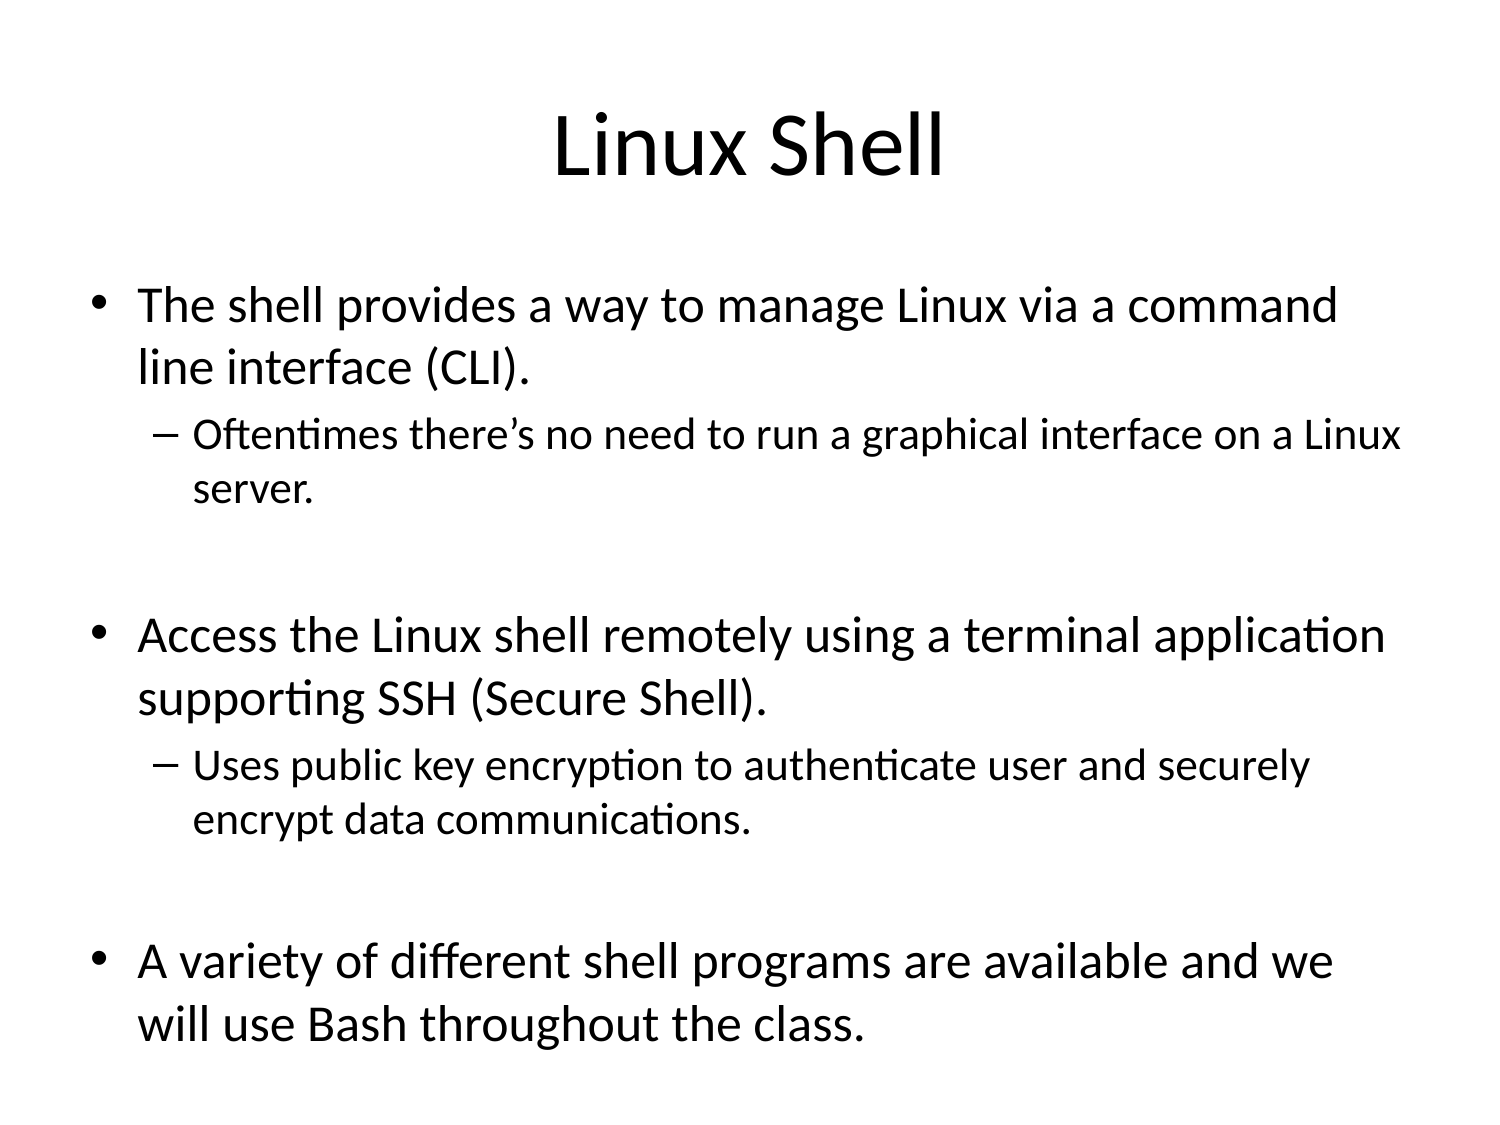

# Linux Shell
The shell provides a way to manage Linux via a command line interface (CLI).
Oftentimes there’s no need to run a graphical interface on a Linux server.

Access the Linux shell remotely using a terminal application supporting SSH (Secure Shell).
Uses public key encryption to authenticate user and securely encrypt data communications.

A variety of different shell programs are available and we will use Bash throughout the class.